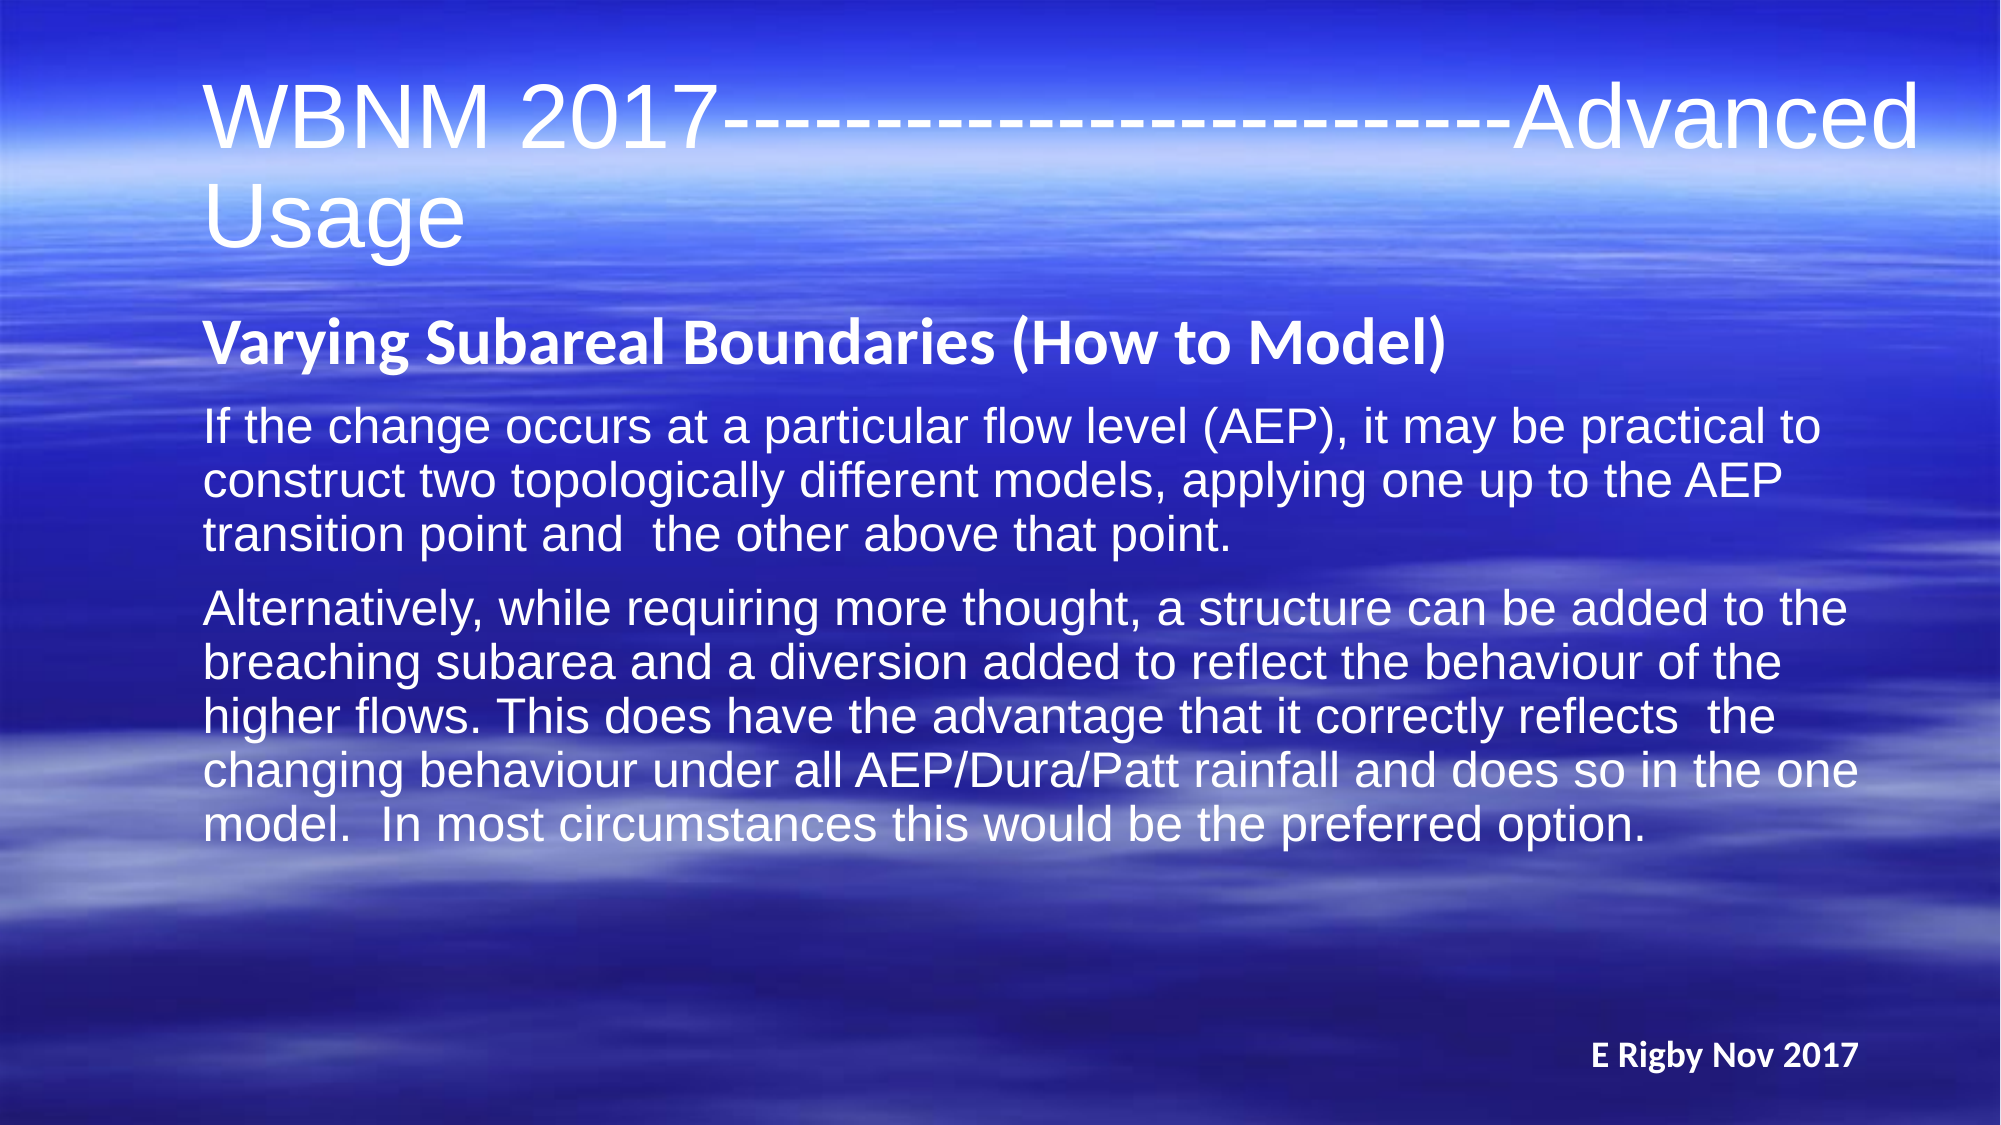

WBNM 2017--------------------------Advanced Usage
Varying Subareal Boundaries (How to Model)
If the change occurs at a particular flow level (AEP), it may be practical to construct two topologically different models, applying one up to the AEP transition point and  the other above that point.
Alternatively, while requiring more thought, a structure can be added to the breaching subarea and a diversion added to reflect the behaviour of the higher flows. This does have the advantage that it correctly reflects  the changing behaviour under all AEP/Dura/Patt rainfall and does so in the one model.  In most circumstances this would be the preferred option.
E Rigby Nov 2017